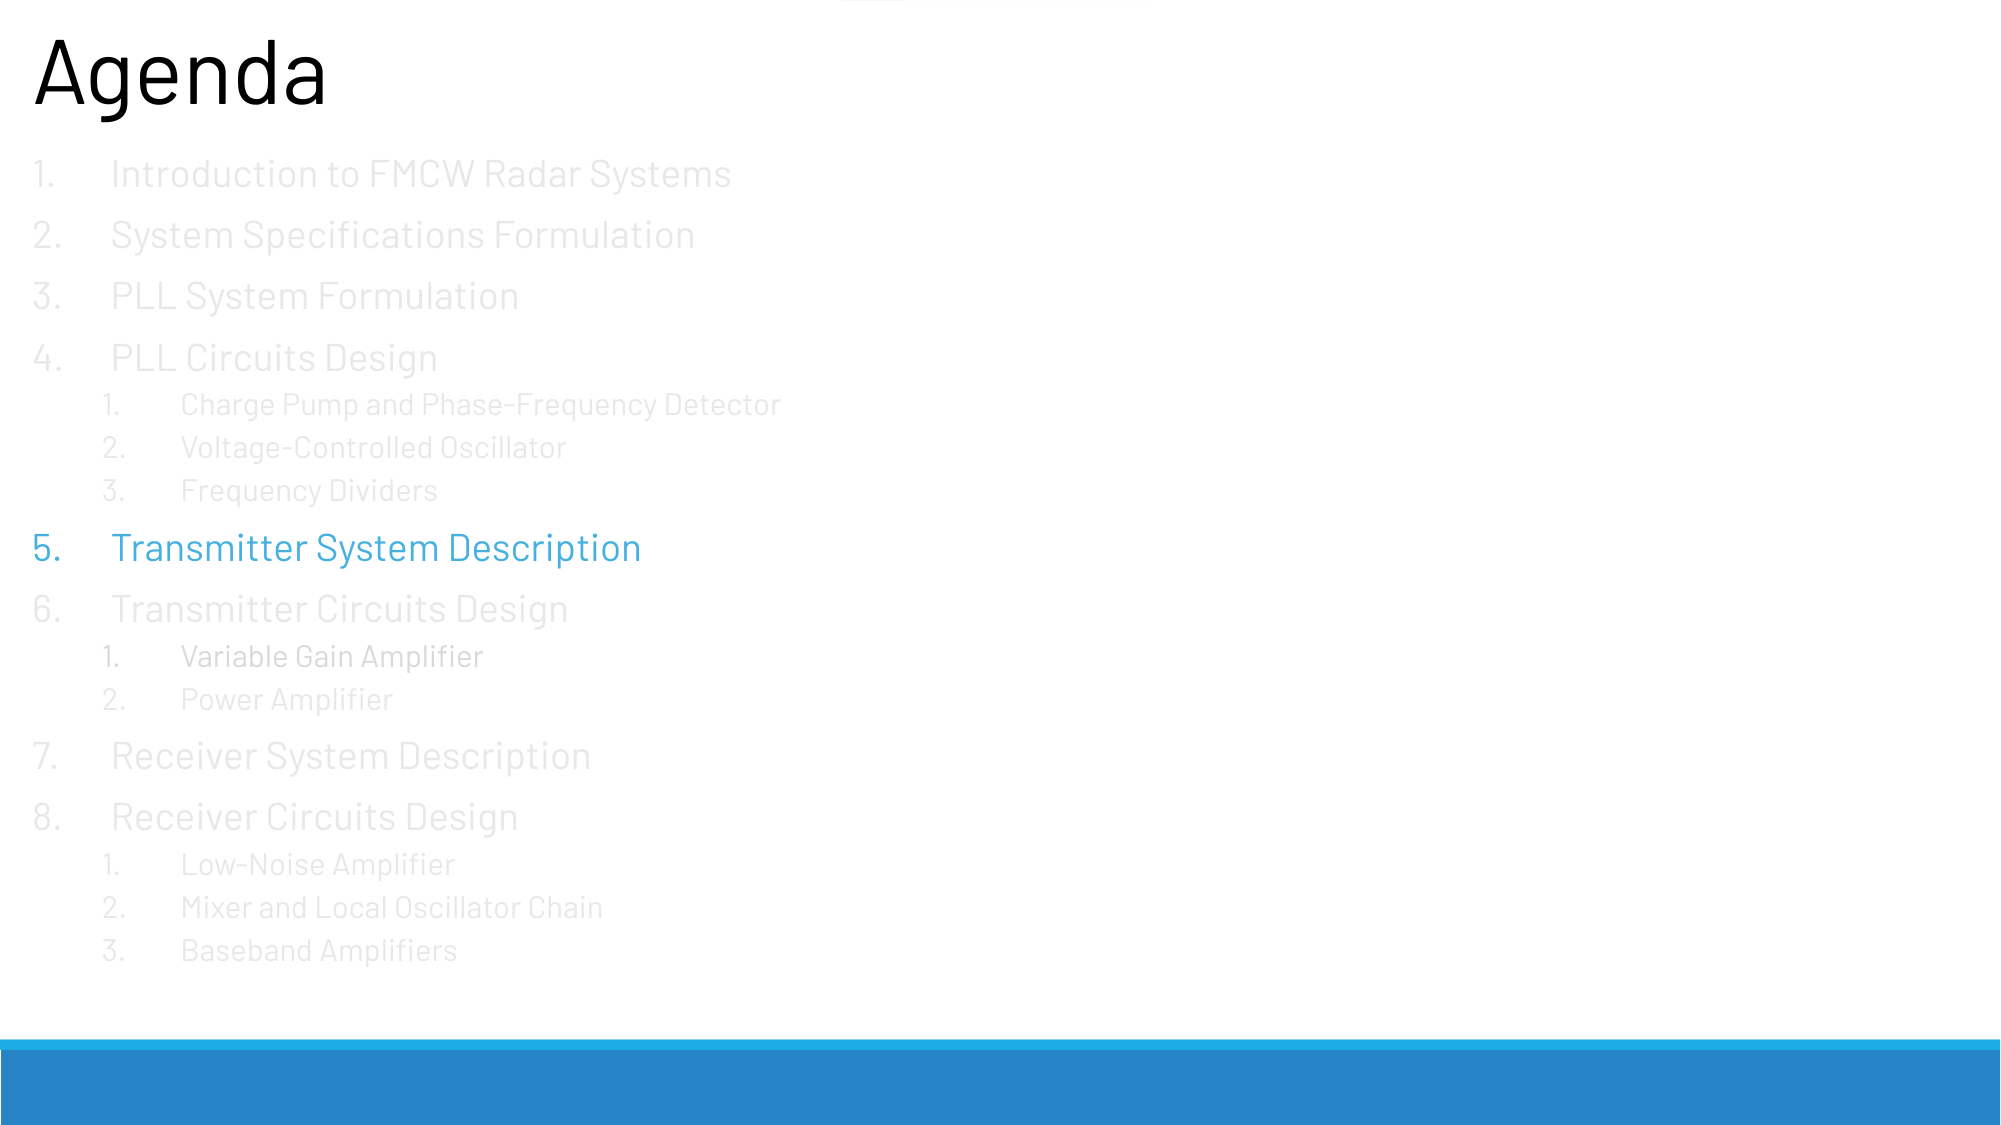

# Agenda
Introduction to FMCW Radar Systems
System Specifications Formulation
PLL System Formulation
PLL Circuits Design
Charge Pump and Phase-Frequency Detector
Voltage-Controlled Oscillator
Frequency Dividers
Transmitter System Description
Transmitter Circuits Design
Variable Gain Amplifier
Power Amplifier
Receiver System Description
Receiver Circuits Design
Low-Noise Amplifier
Mixer and Local Oscillator Chain
Baseband Amplifiers